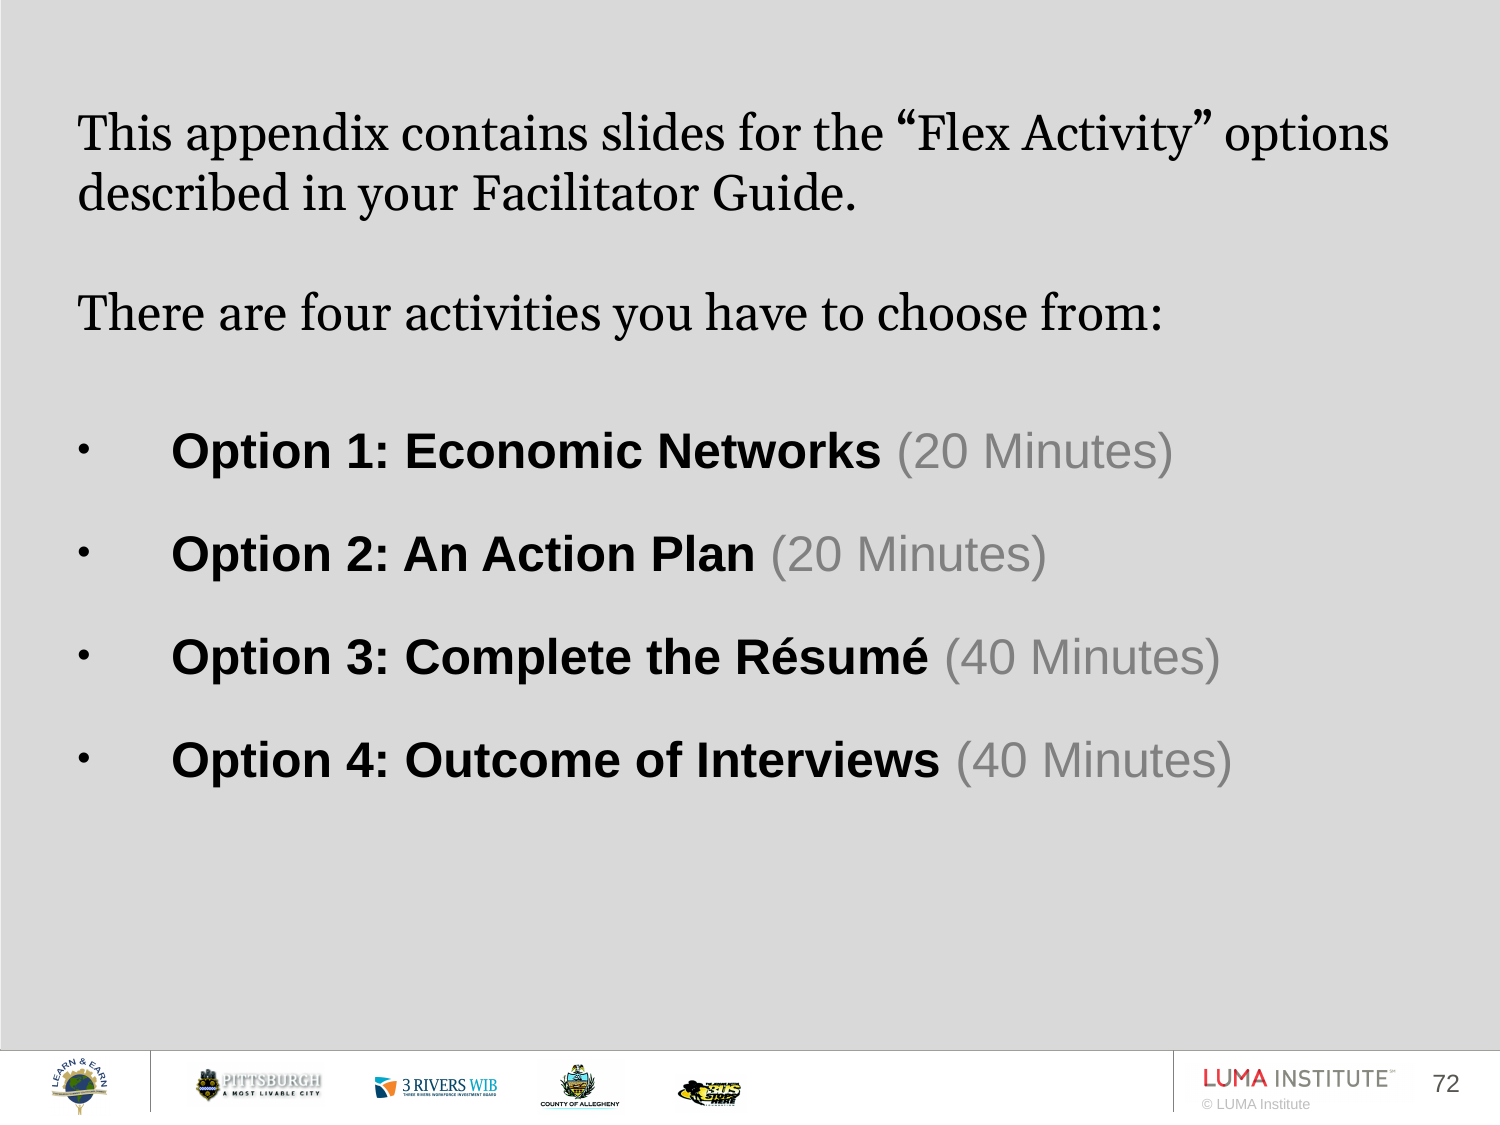

This appendix contains slides for the “Flex Activity” options described in your Facilitator Guide.

There are four activities you have to choose from:

Option 1: Economic Networks (20 Minutes)
Option 2: An Action Plan (20 Minutes)
Option 3: Complete the Résumé (40 Minutes)
Option 4: Outcome of Interviews (40 Minutes)